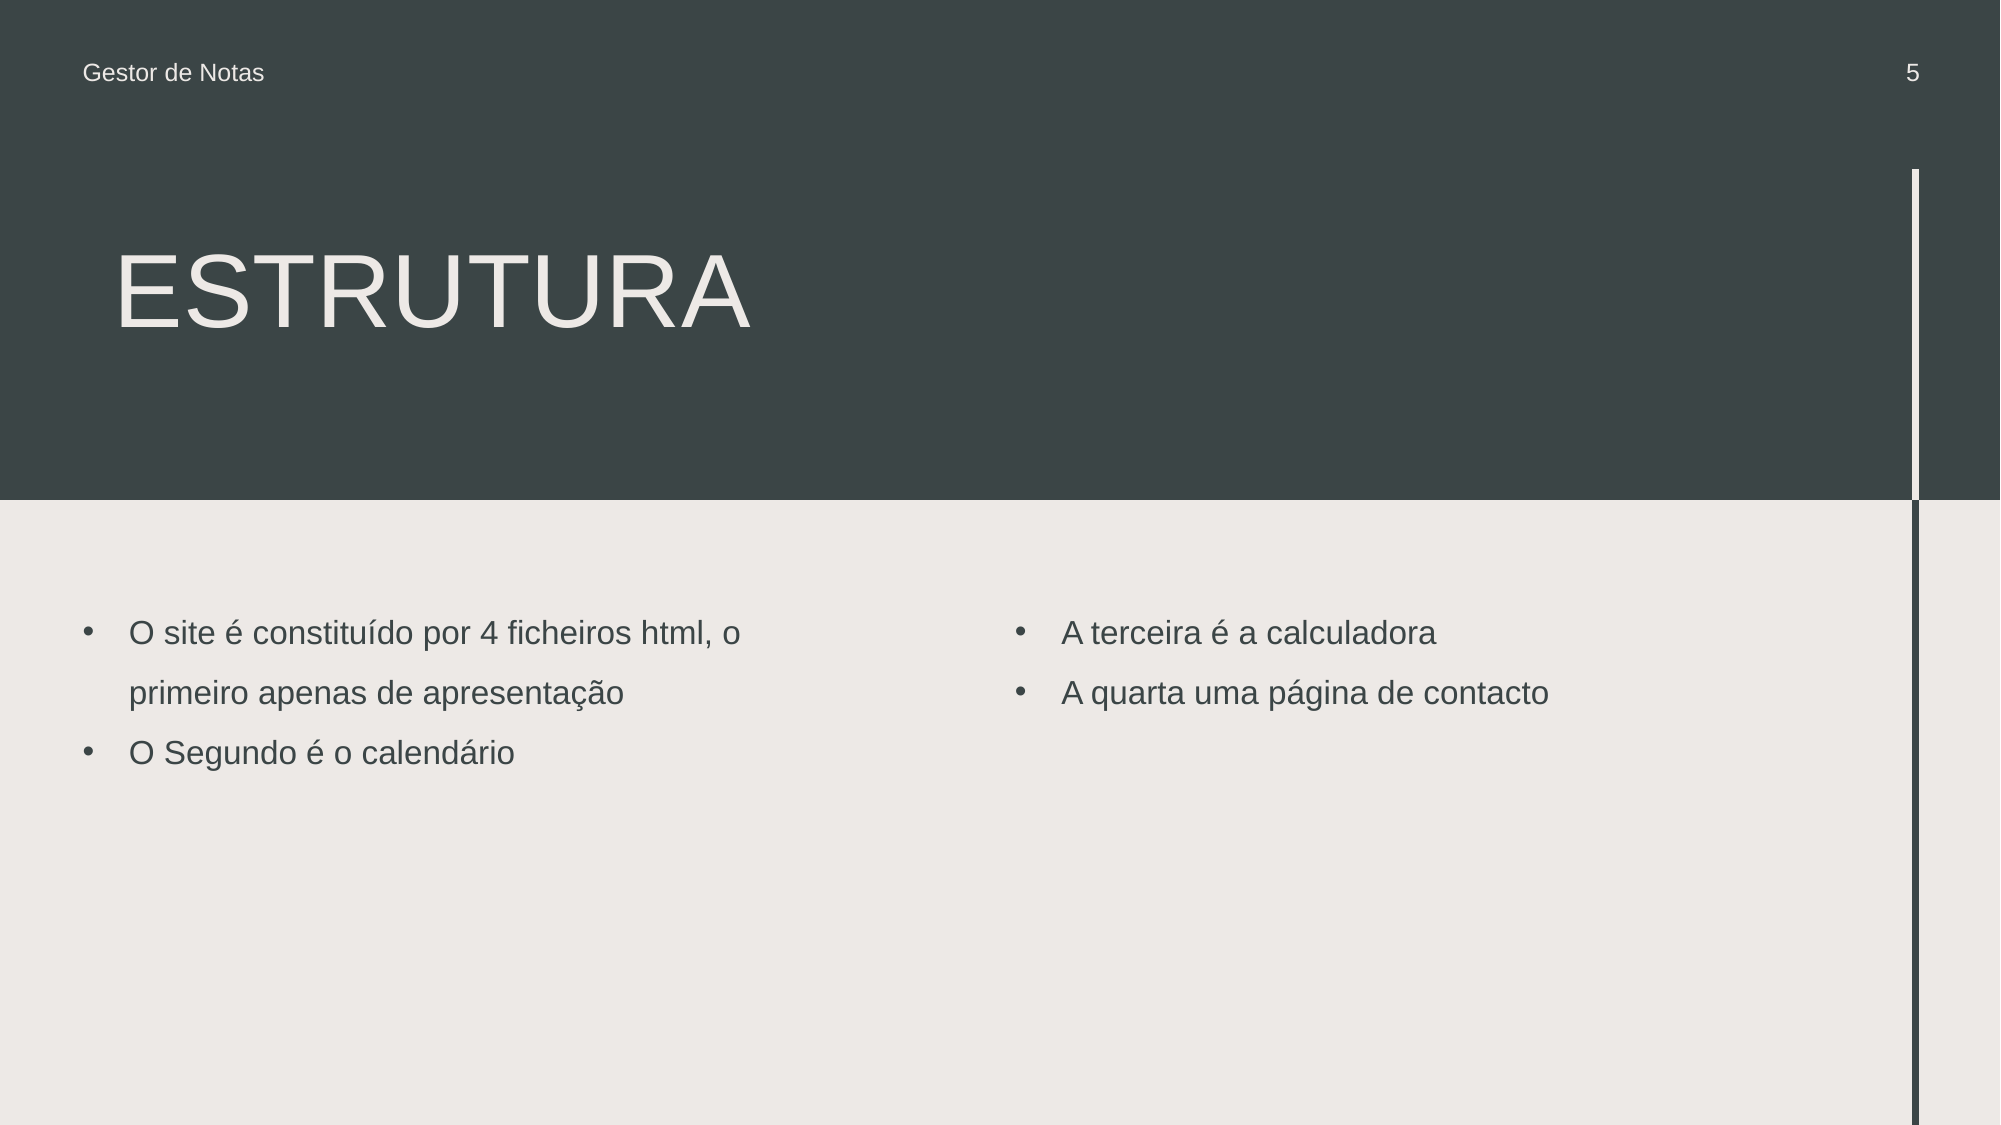

Gestor de Notas
5
# Estrutura
O site é constituído por 4 ficheiros html, o primeiro apenas de apresentação
O Segundo é o calendário
A terceira é a calculadora
A quarta uma página de contacto